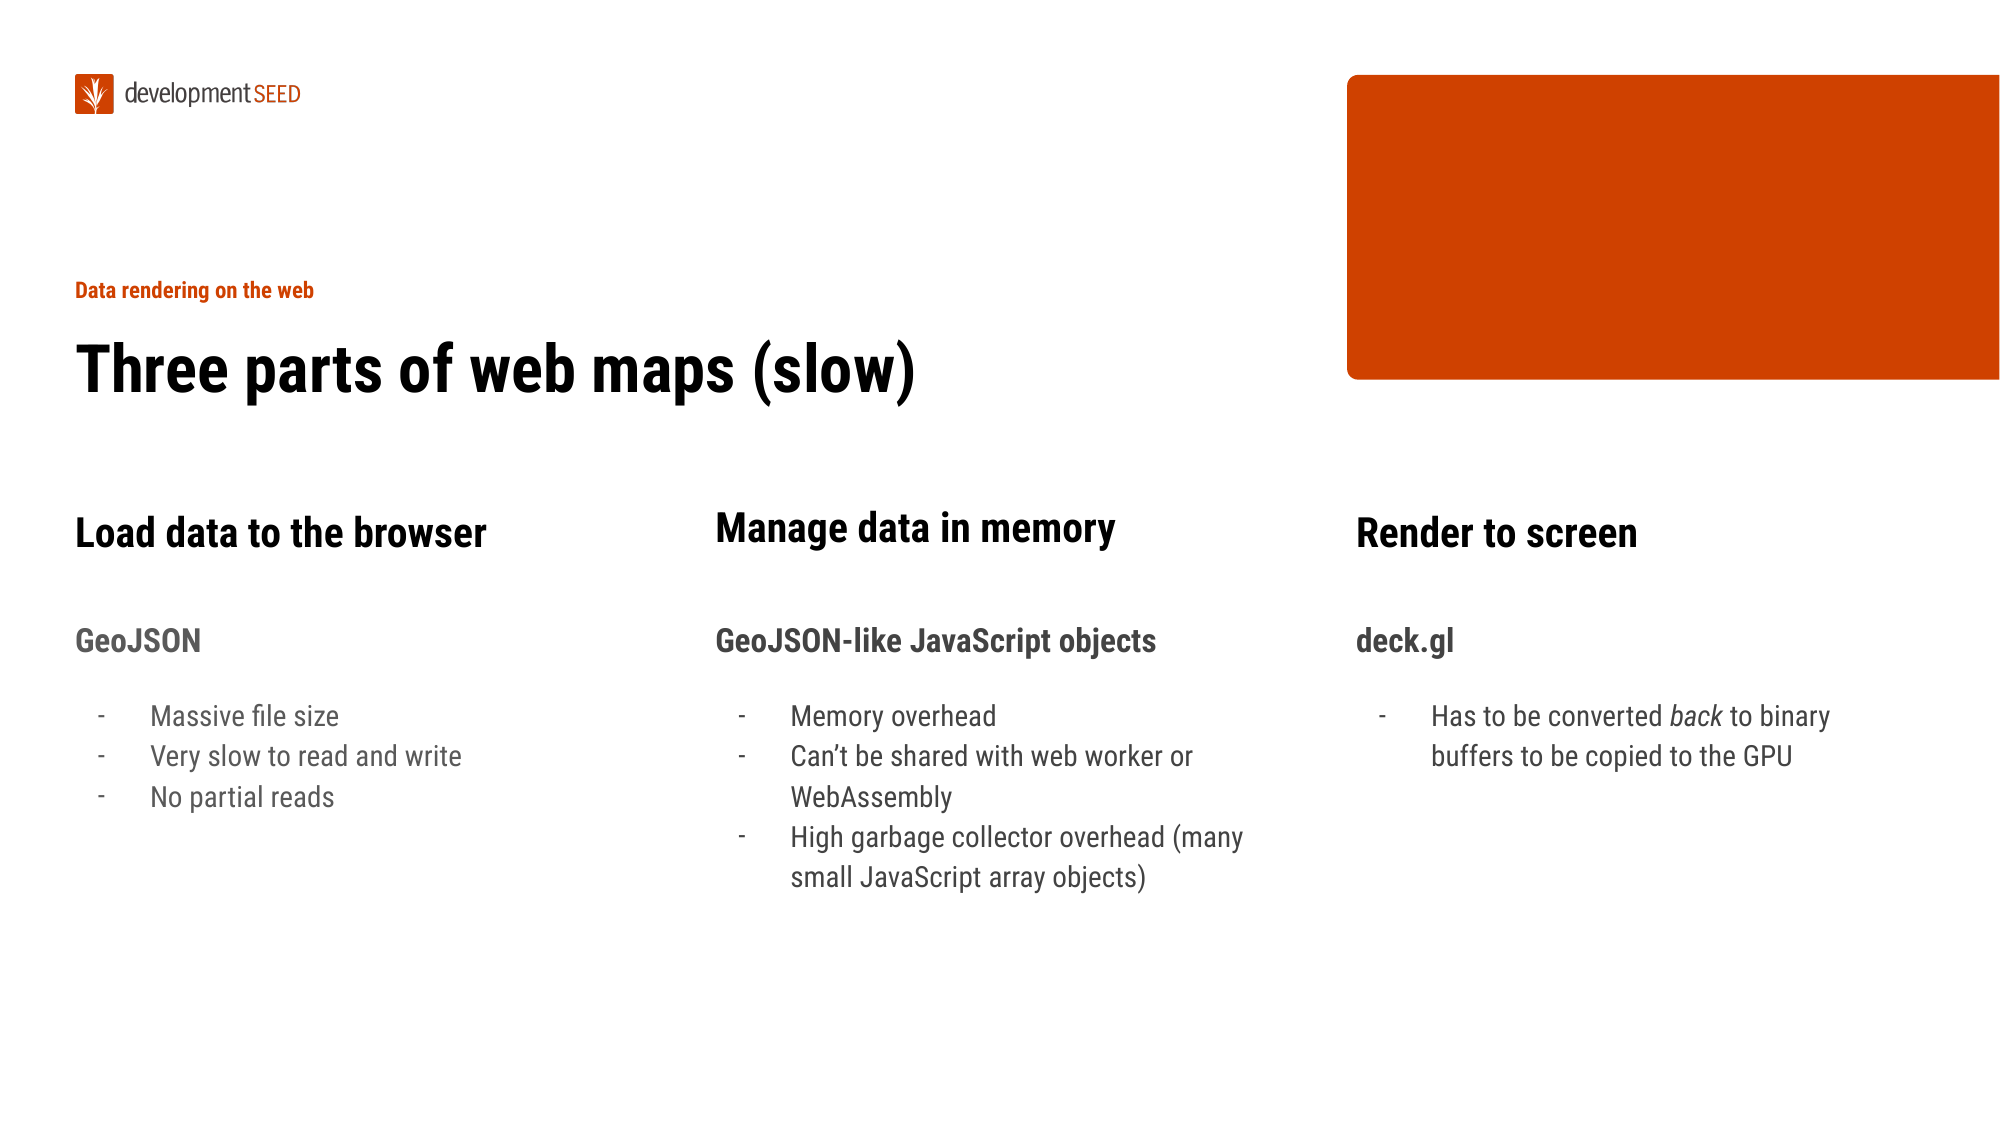

Data rendering on the web
Three parts of web maps (slow)

Render to screen
# Load data to the browser
Manage data in memory
GeoJSON
Massive file size
Very slow to read and write
No partial reads
GeoJSON-like JavaScript objects
Memory overhead
Can’t be shared with web worker or WebAssembly
High garbage collector overhead (many small JavaScript array objects)
deck.gl
Has to be converted back to binary buffers to be copied to the GPU